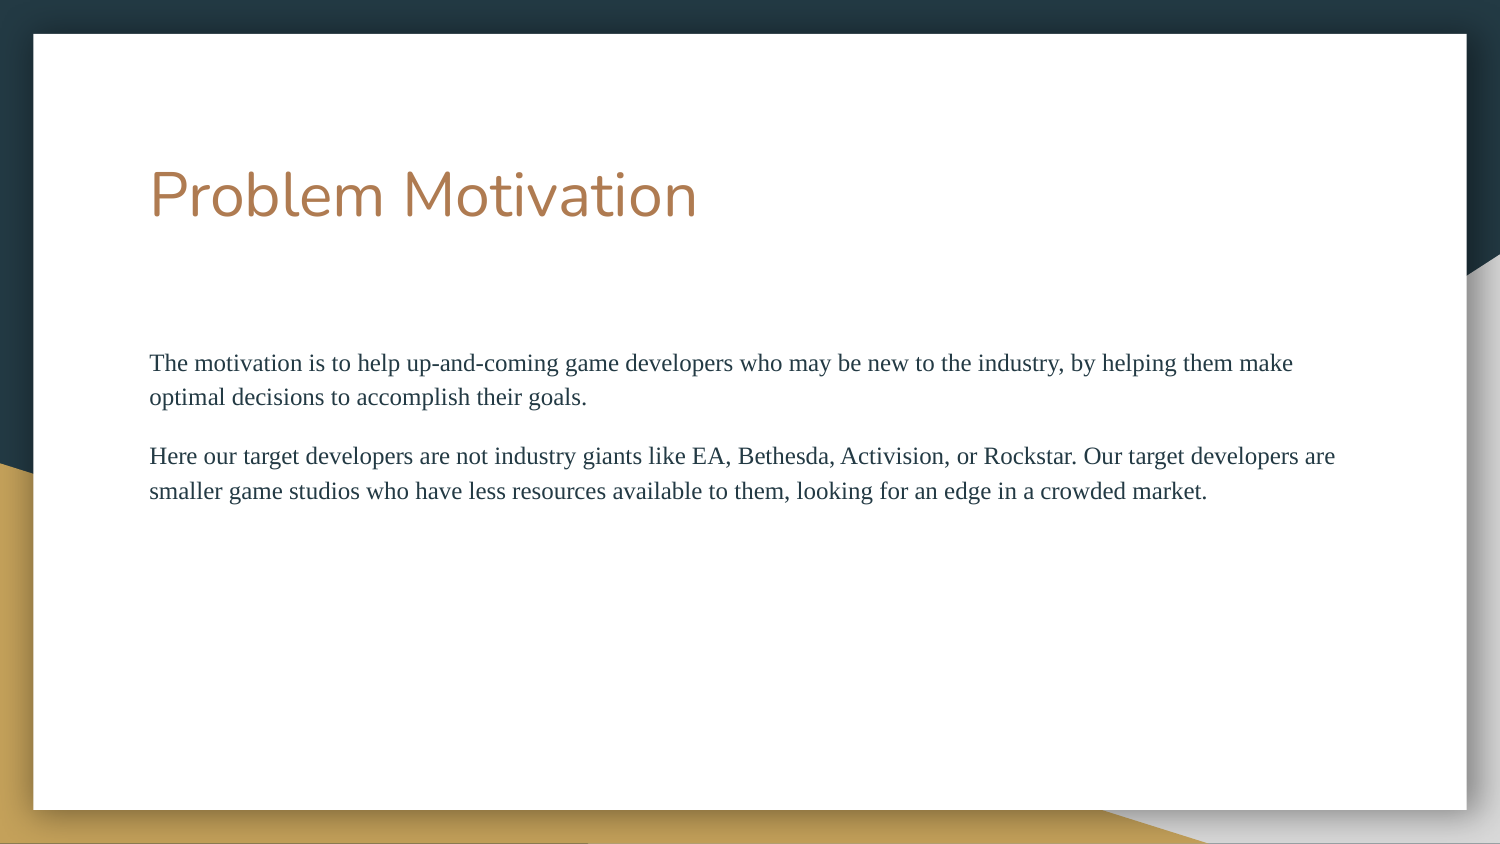

# Problem Motivation
The motivation is to help up-and-coming game developers who may be new to the industry, by helping them make optimal decisions to accomplish their goals.
Here our target developers are not industry giants like EA, Bethesda, Activision, or Rockstar. Our target developers are smaller game studios who have less resources available to them, looking for an edge in a crowded market.